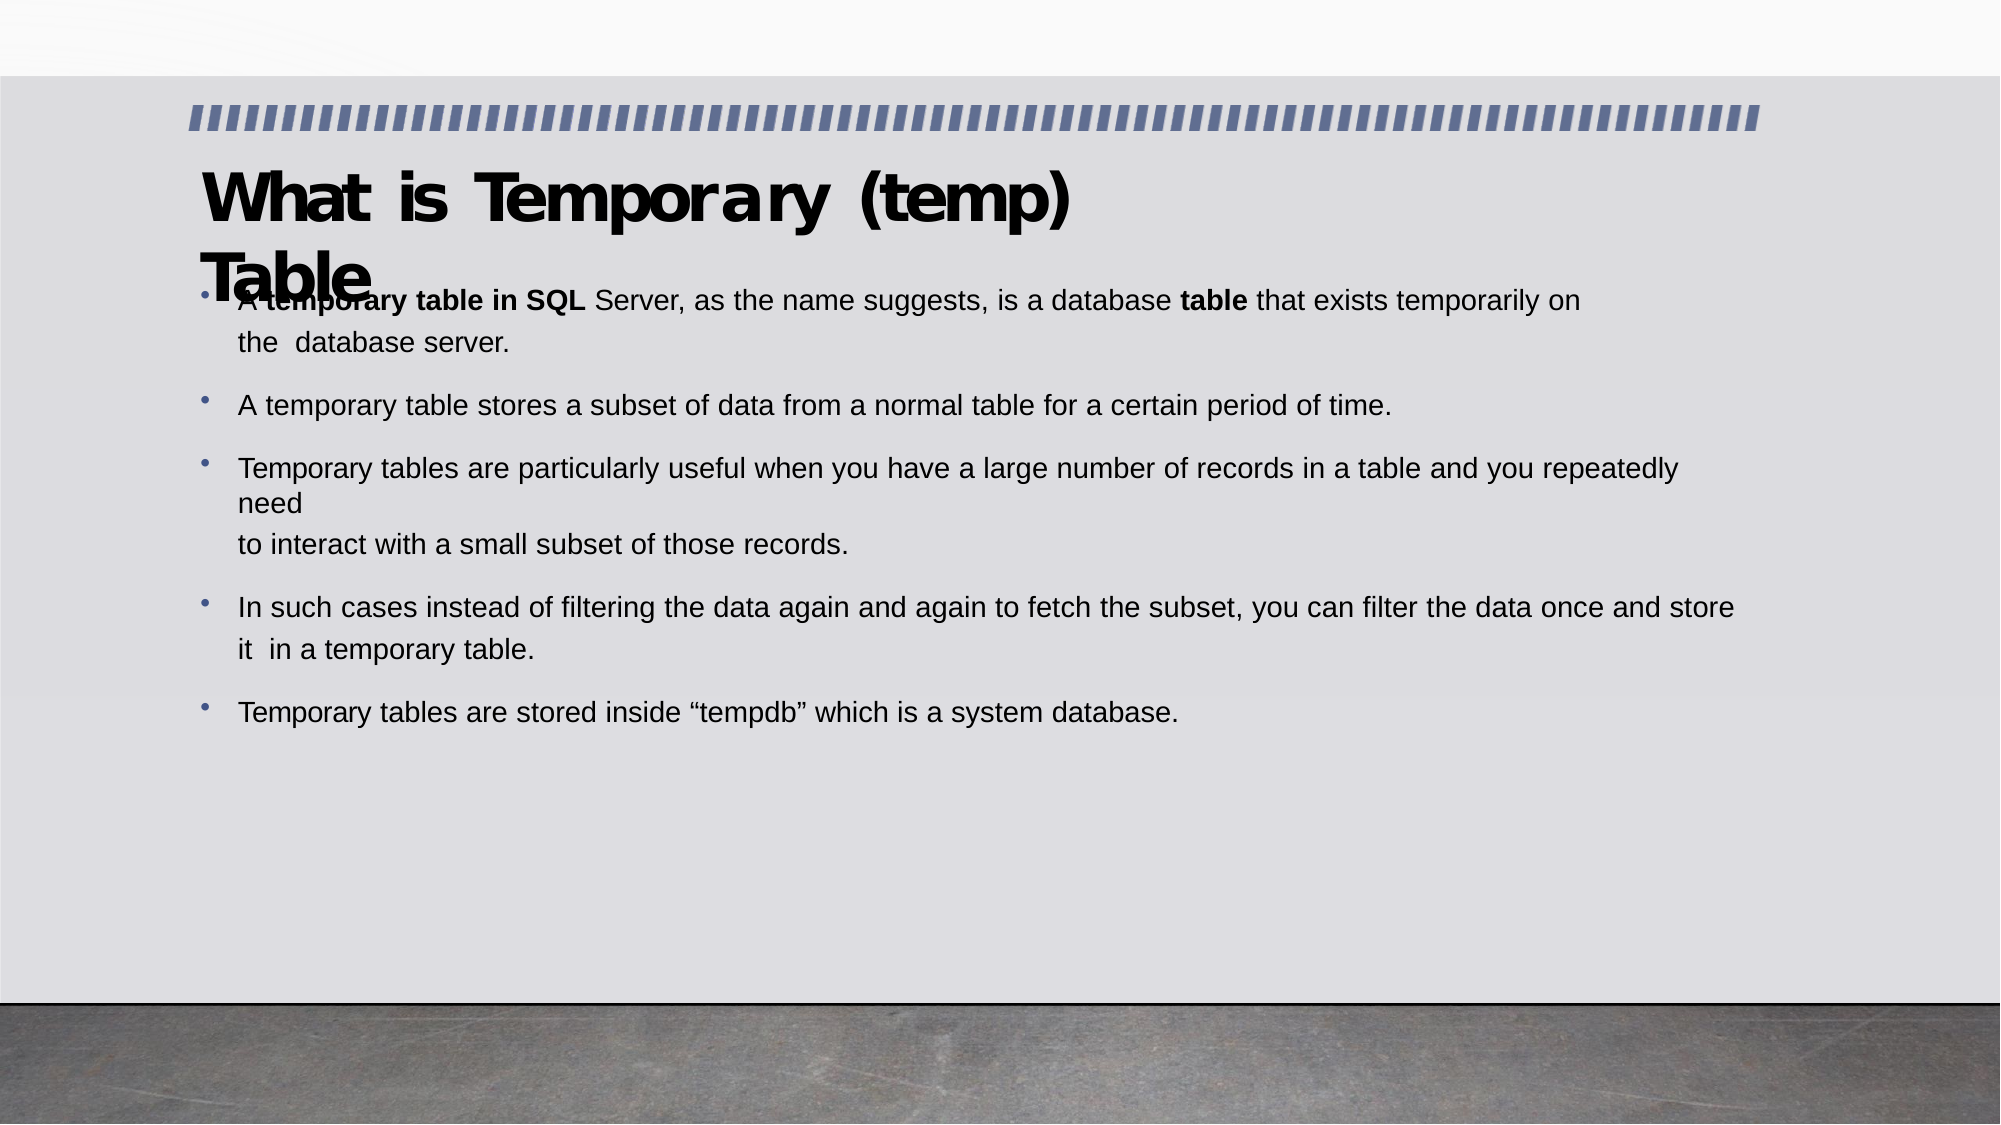

# What is Temporary (temp) Table
A temporary table in SQL Server, as the name suggests, is a database table that exists temporarily on the  database server.
A temporary table stores a subset of data from a normal table for a certain period of time.
Temporary tables are particularly useful when you have a large number of records in a table and you repeatedly need
to interact with a small subset of those records.
In such cases instead of filtering the data again and again to fetch the subset, you can filter the data once and store it  in a temporary table.
Temporary tables are stored inside “tempdb” which is a system database.